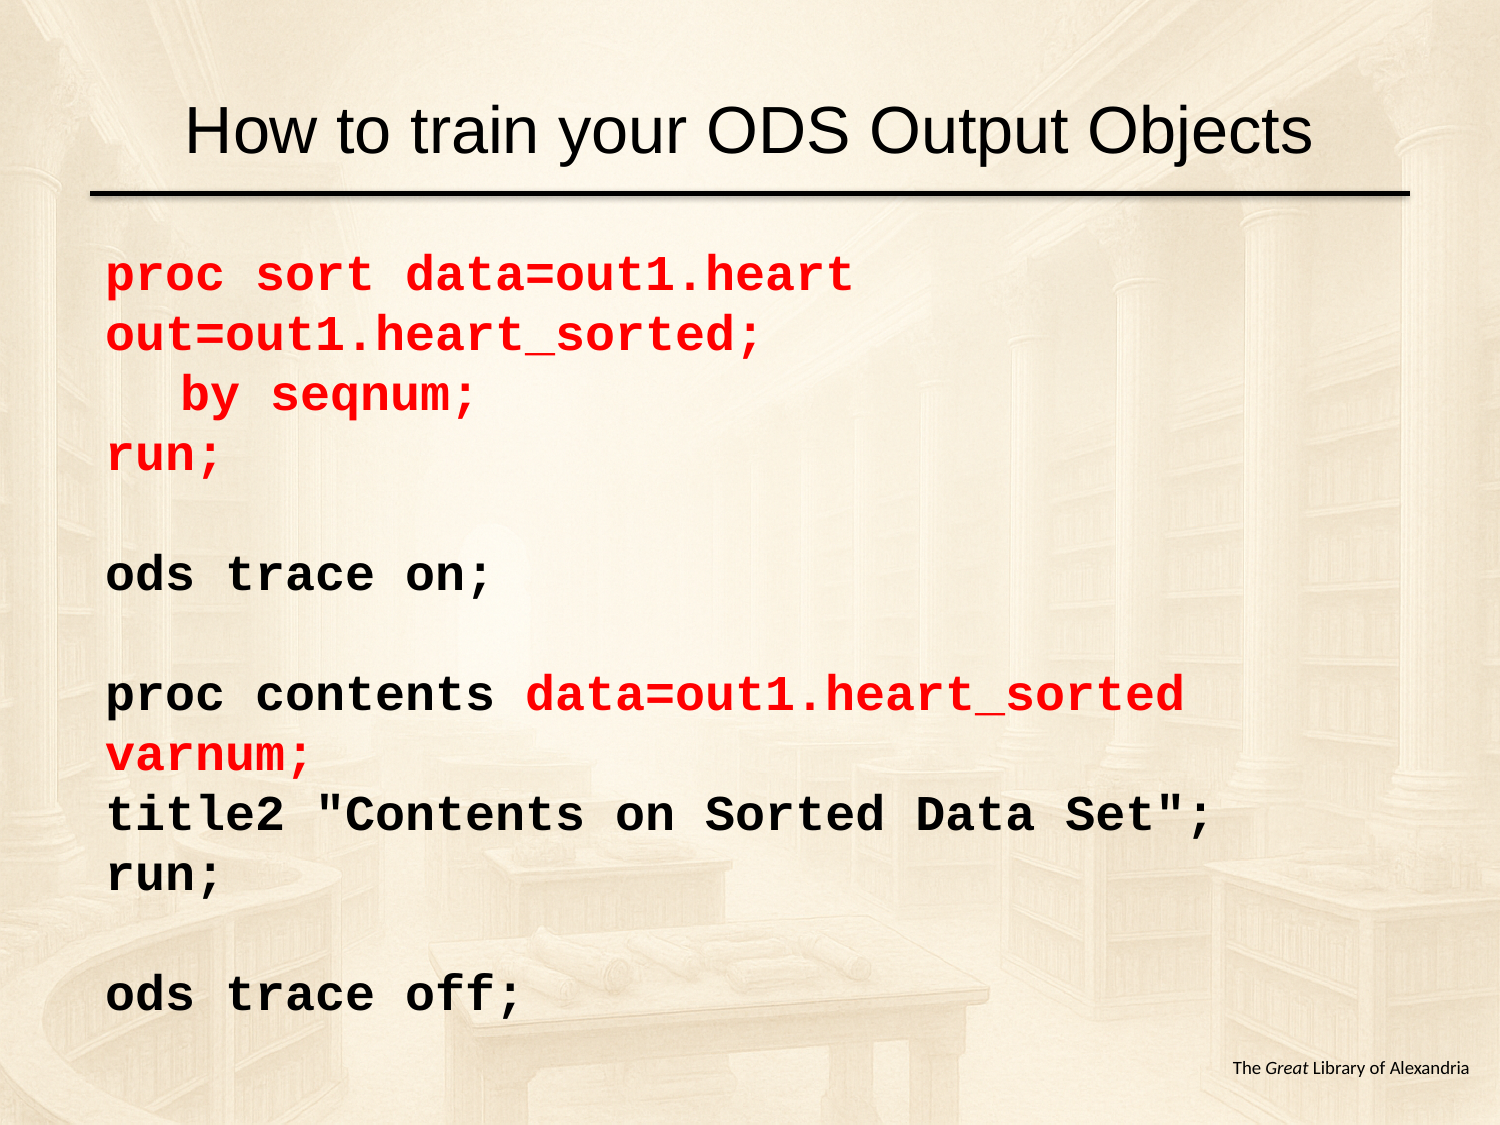

# How to train your ODS Output Objects
proc sort data=out1.heart 	out=out1.heart_sorted;
by seqnum;
run;

ods trace on;

proc contents data=out1.heart_sorted varnum;
title2 "Contents on Sorted Data Set";
run;

ods trace off;

The Great Library of Alexandria